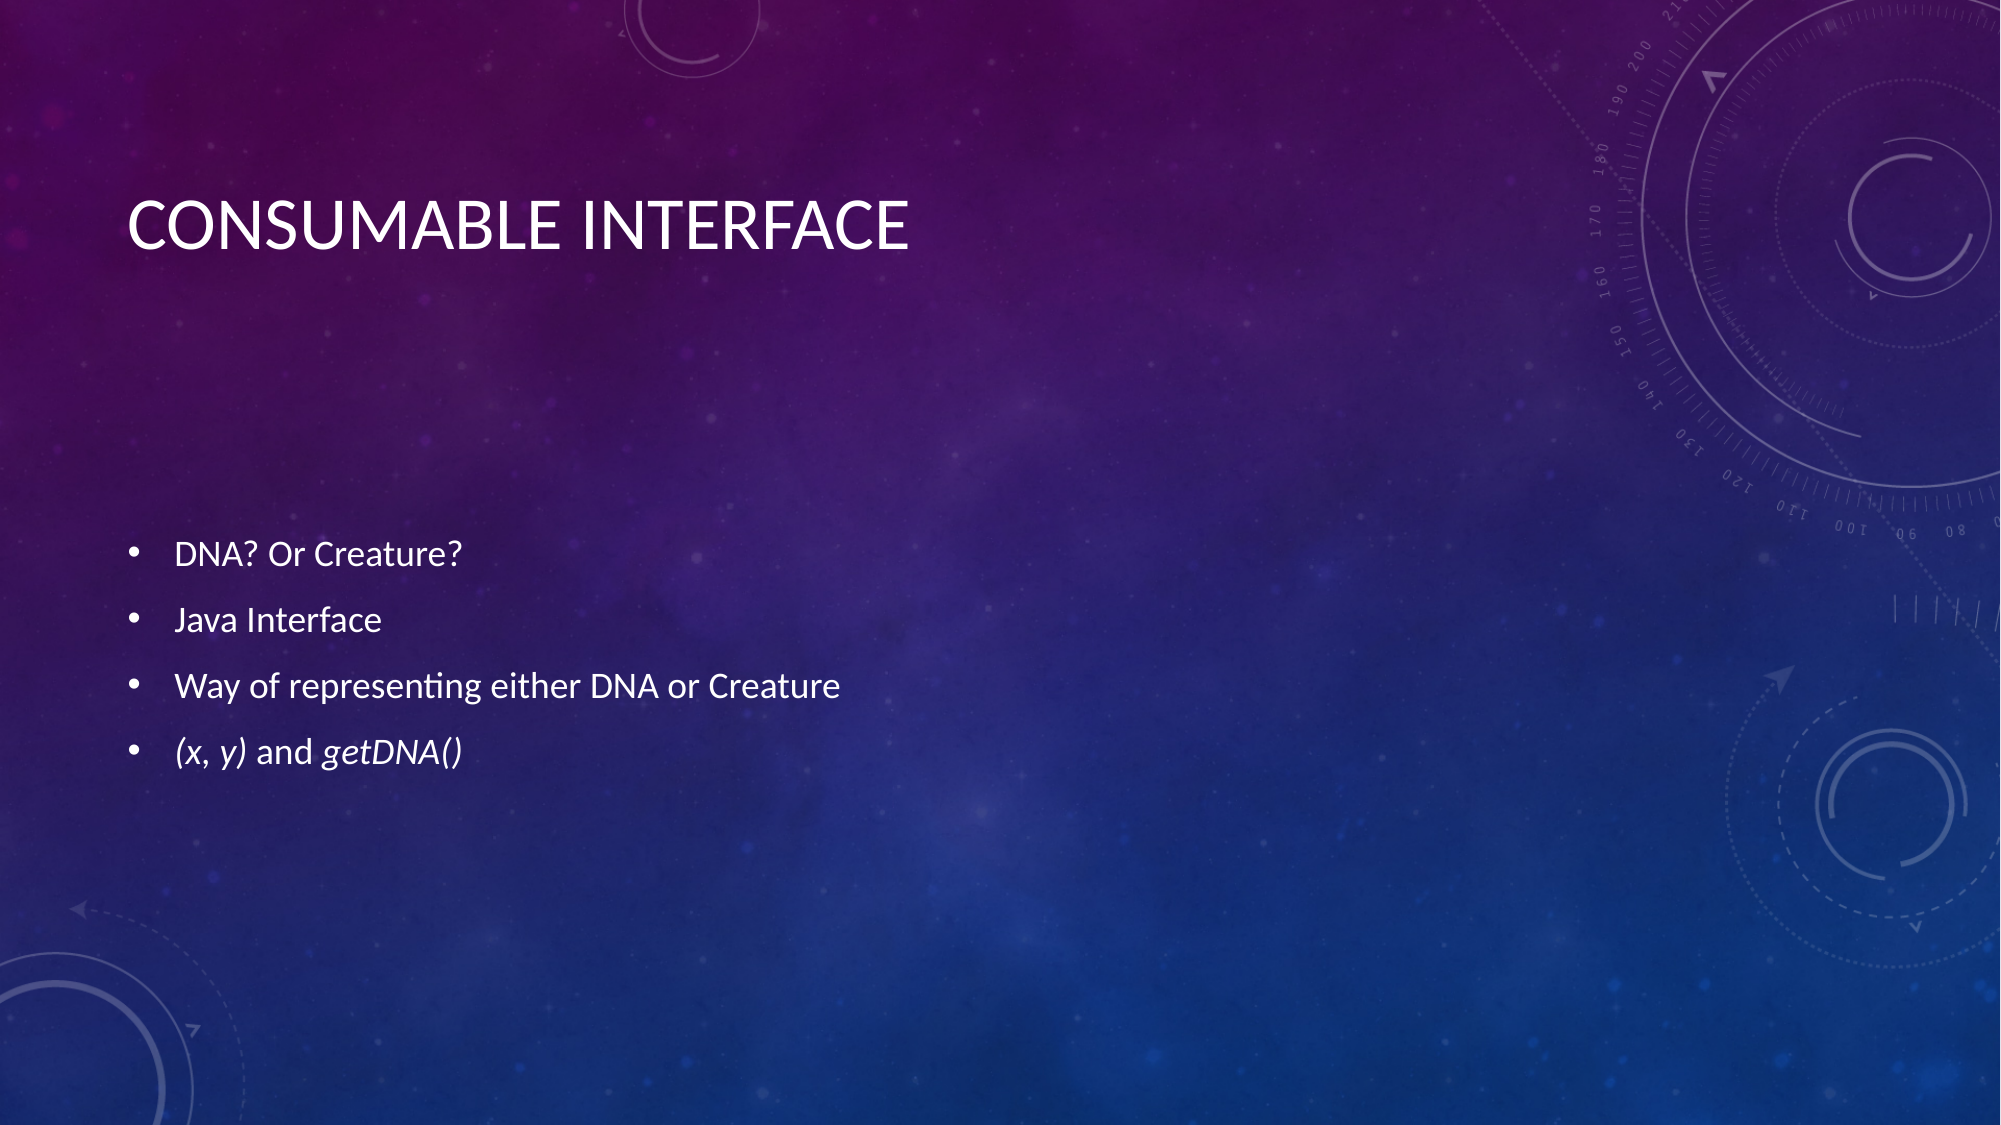

# Consumable Interface
DNA? Or Creature?
Java Interface
Way of representing either DNA or Creature
(x, y) and getDNA()